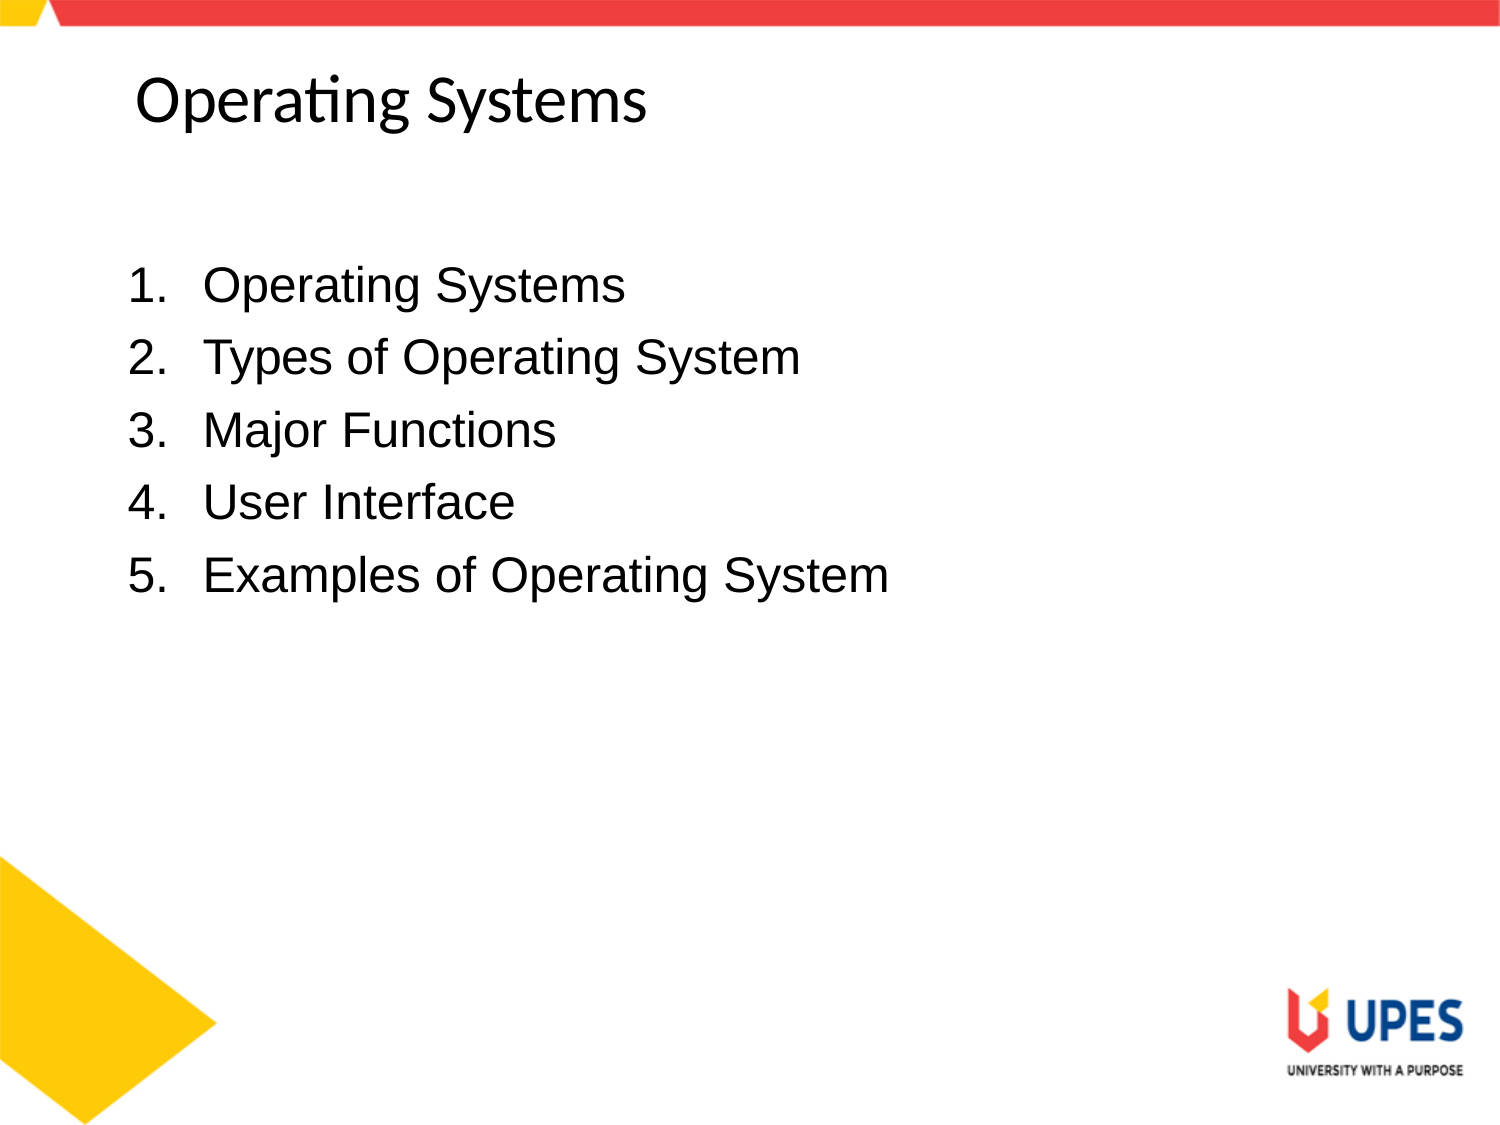

# Operating Systems
Operating Systems
Types of Operating System
Major Functions
User Interface
Examples of Operating System
1